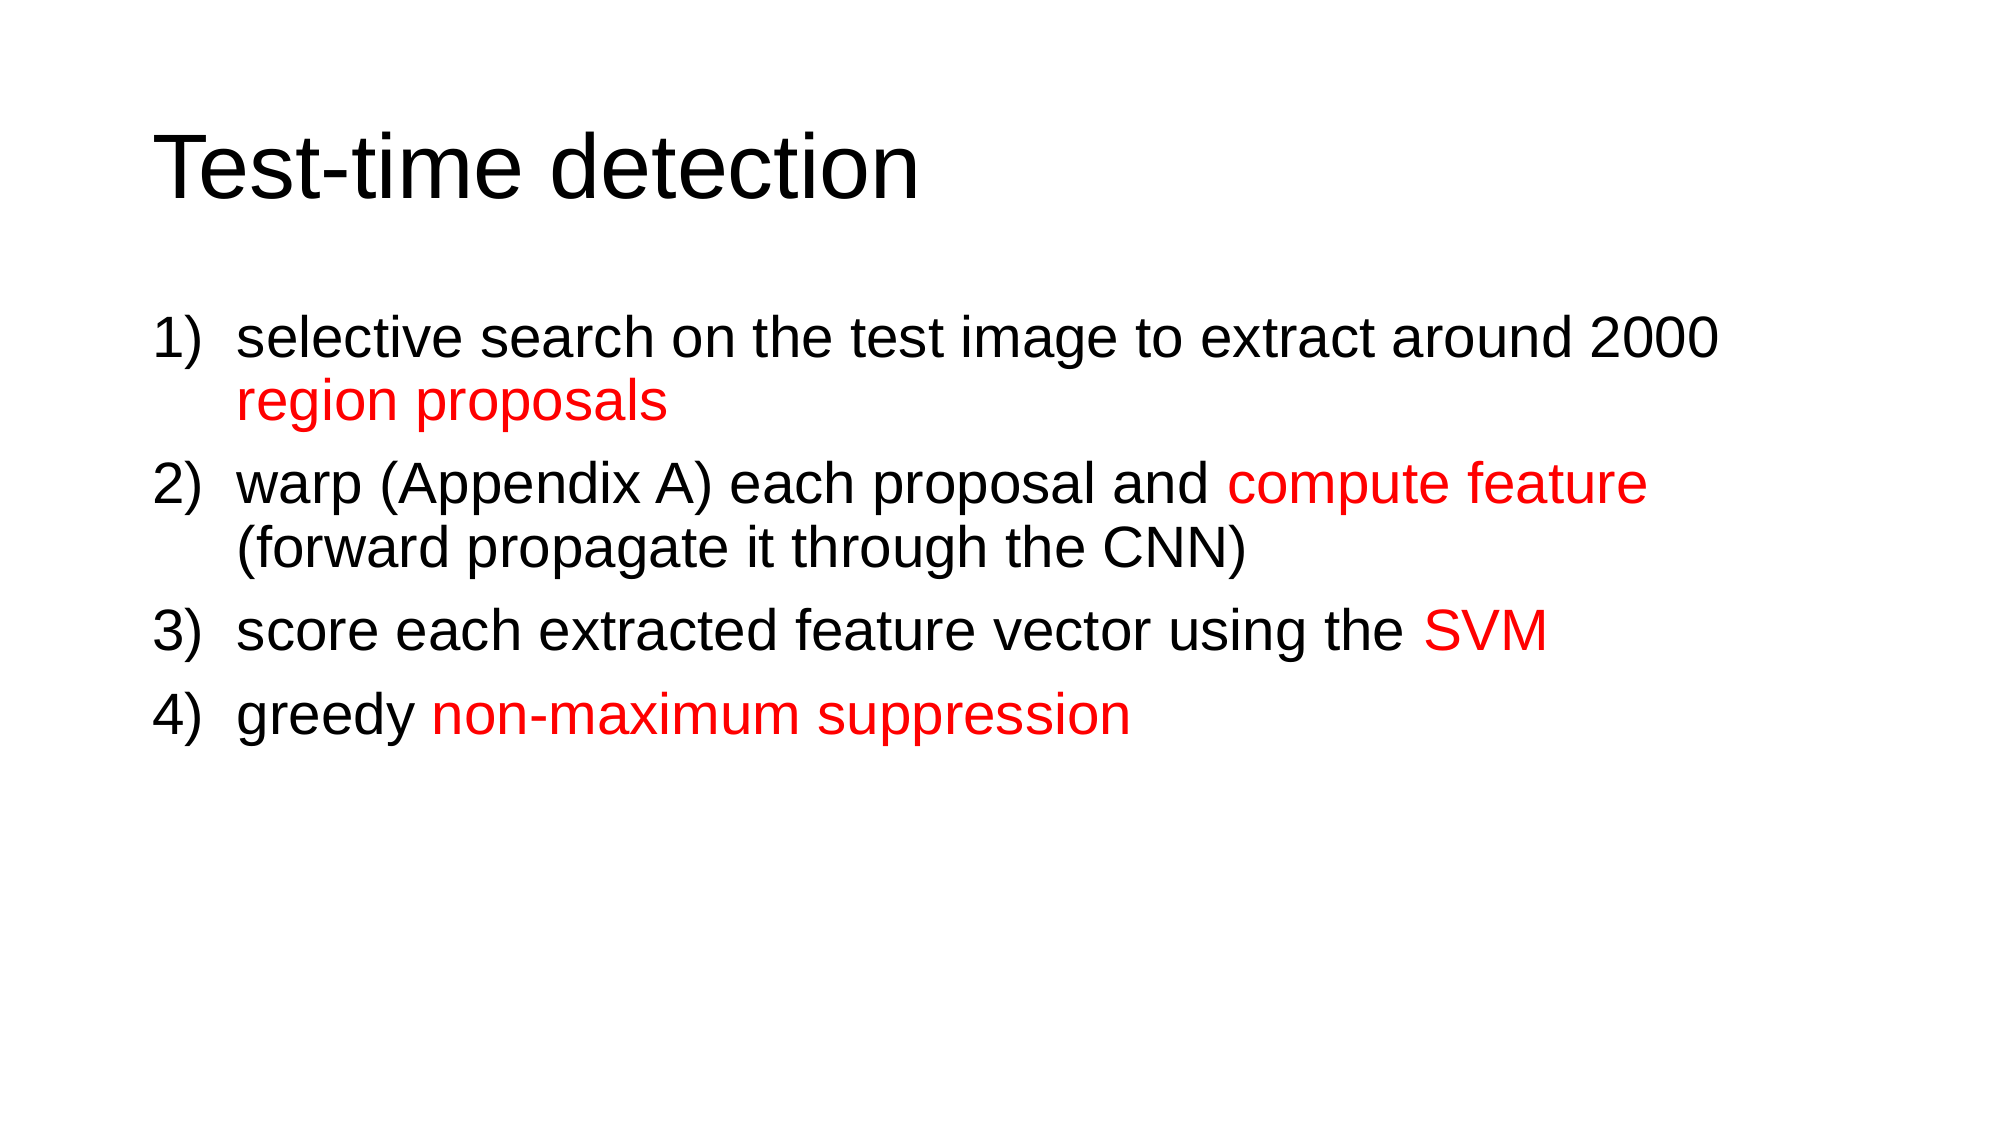

# Test-time detection
selective search on the test image to extract around 2000 region proposals
warp (Appendix A) each proposal and compute feature (forward propagate it through the CNN)
score each extracted feature vector using the SVM
greedy non-maximum suppression